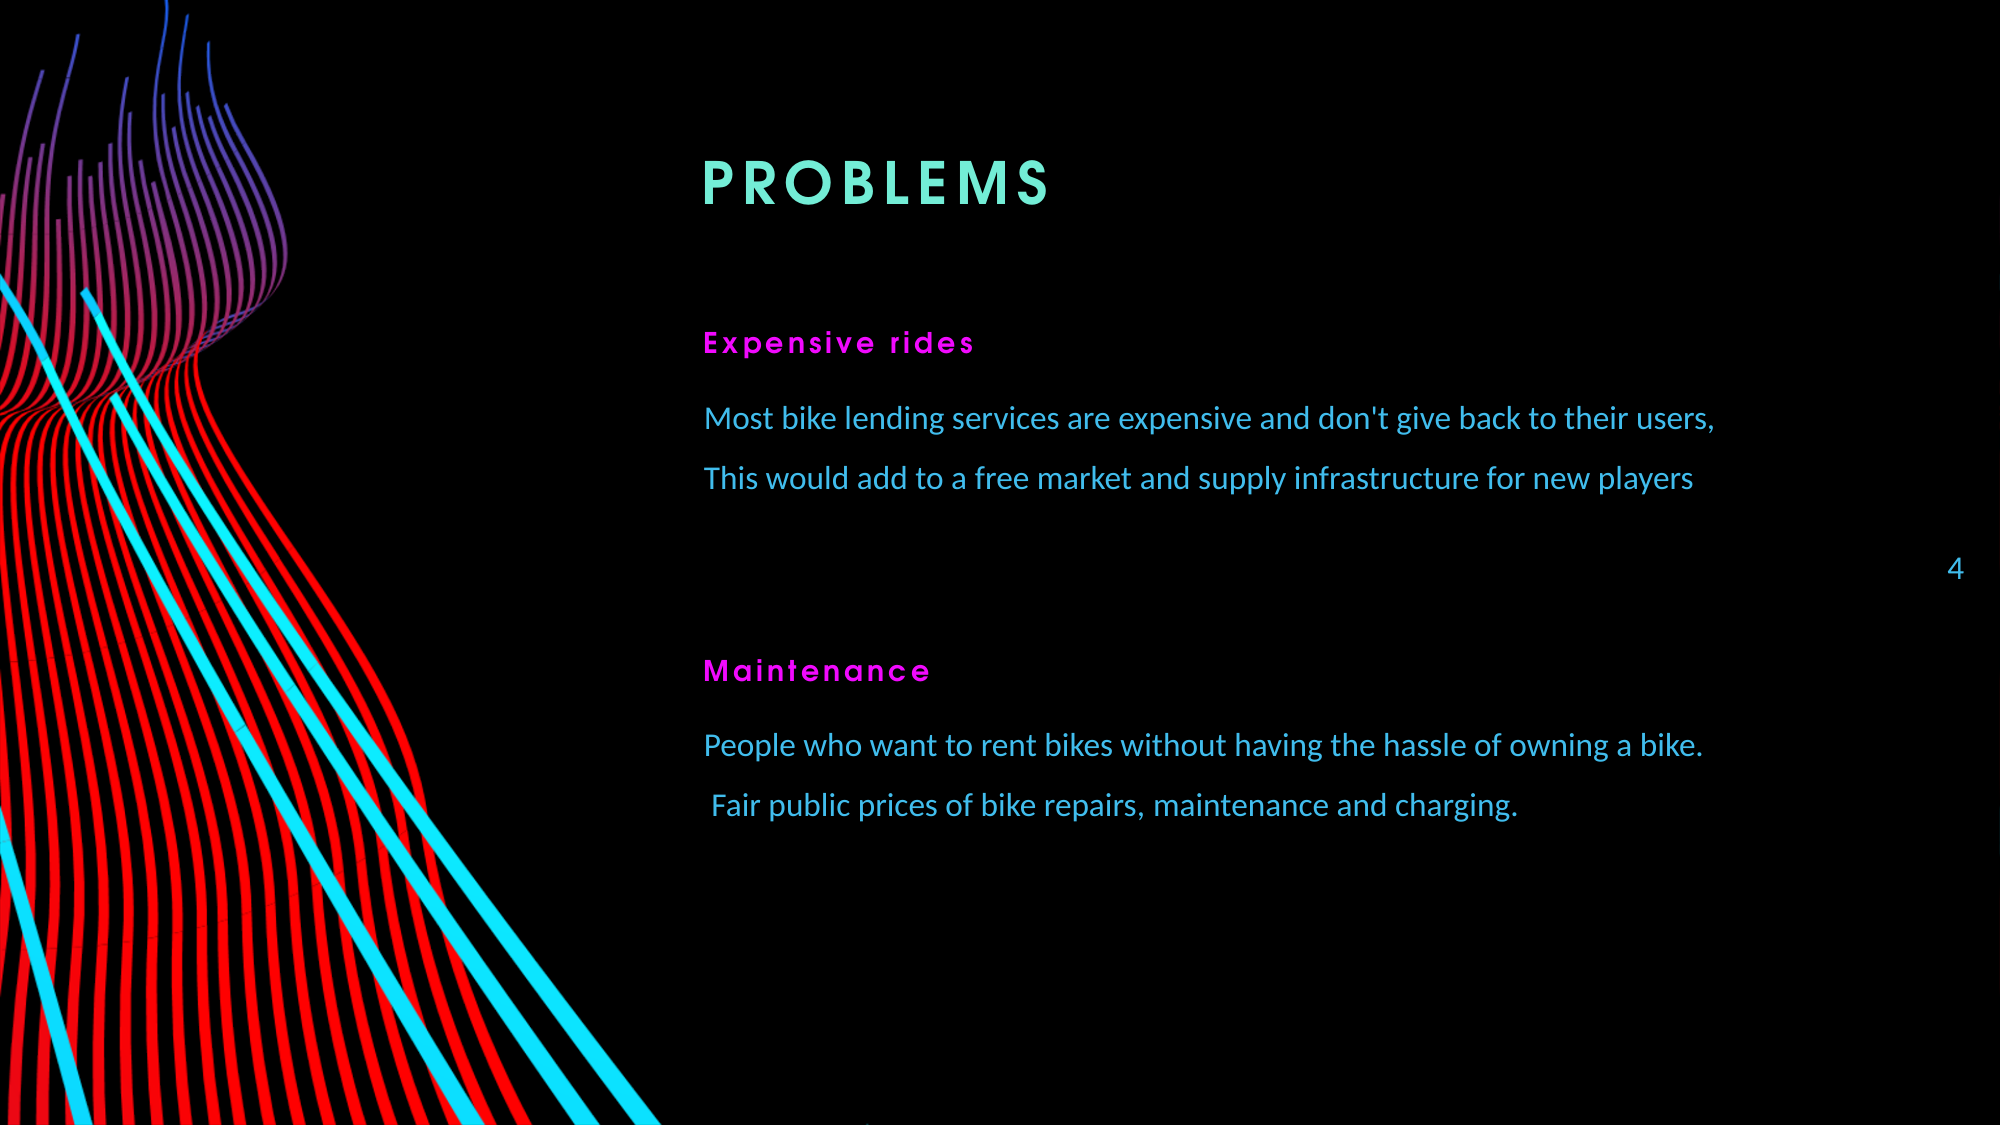

# ProblEms
TITEL PRESENTATIE
Expensive rides
Most bike lending services are expensive and don't give back to their users,
This would add to a free market and supply infrastructure for new players
4
Maintenance
People who want to rent bikes without having the hassle of owning a bike.
 Fair public prices of bike repairs, maintenance and charging.